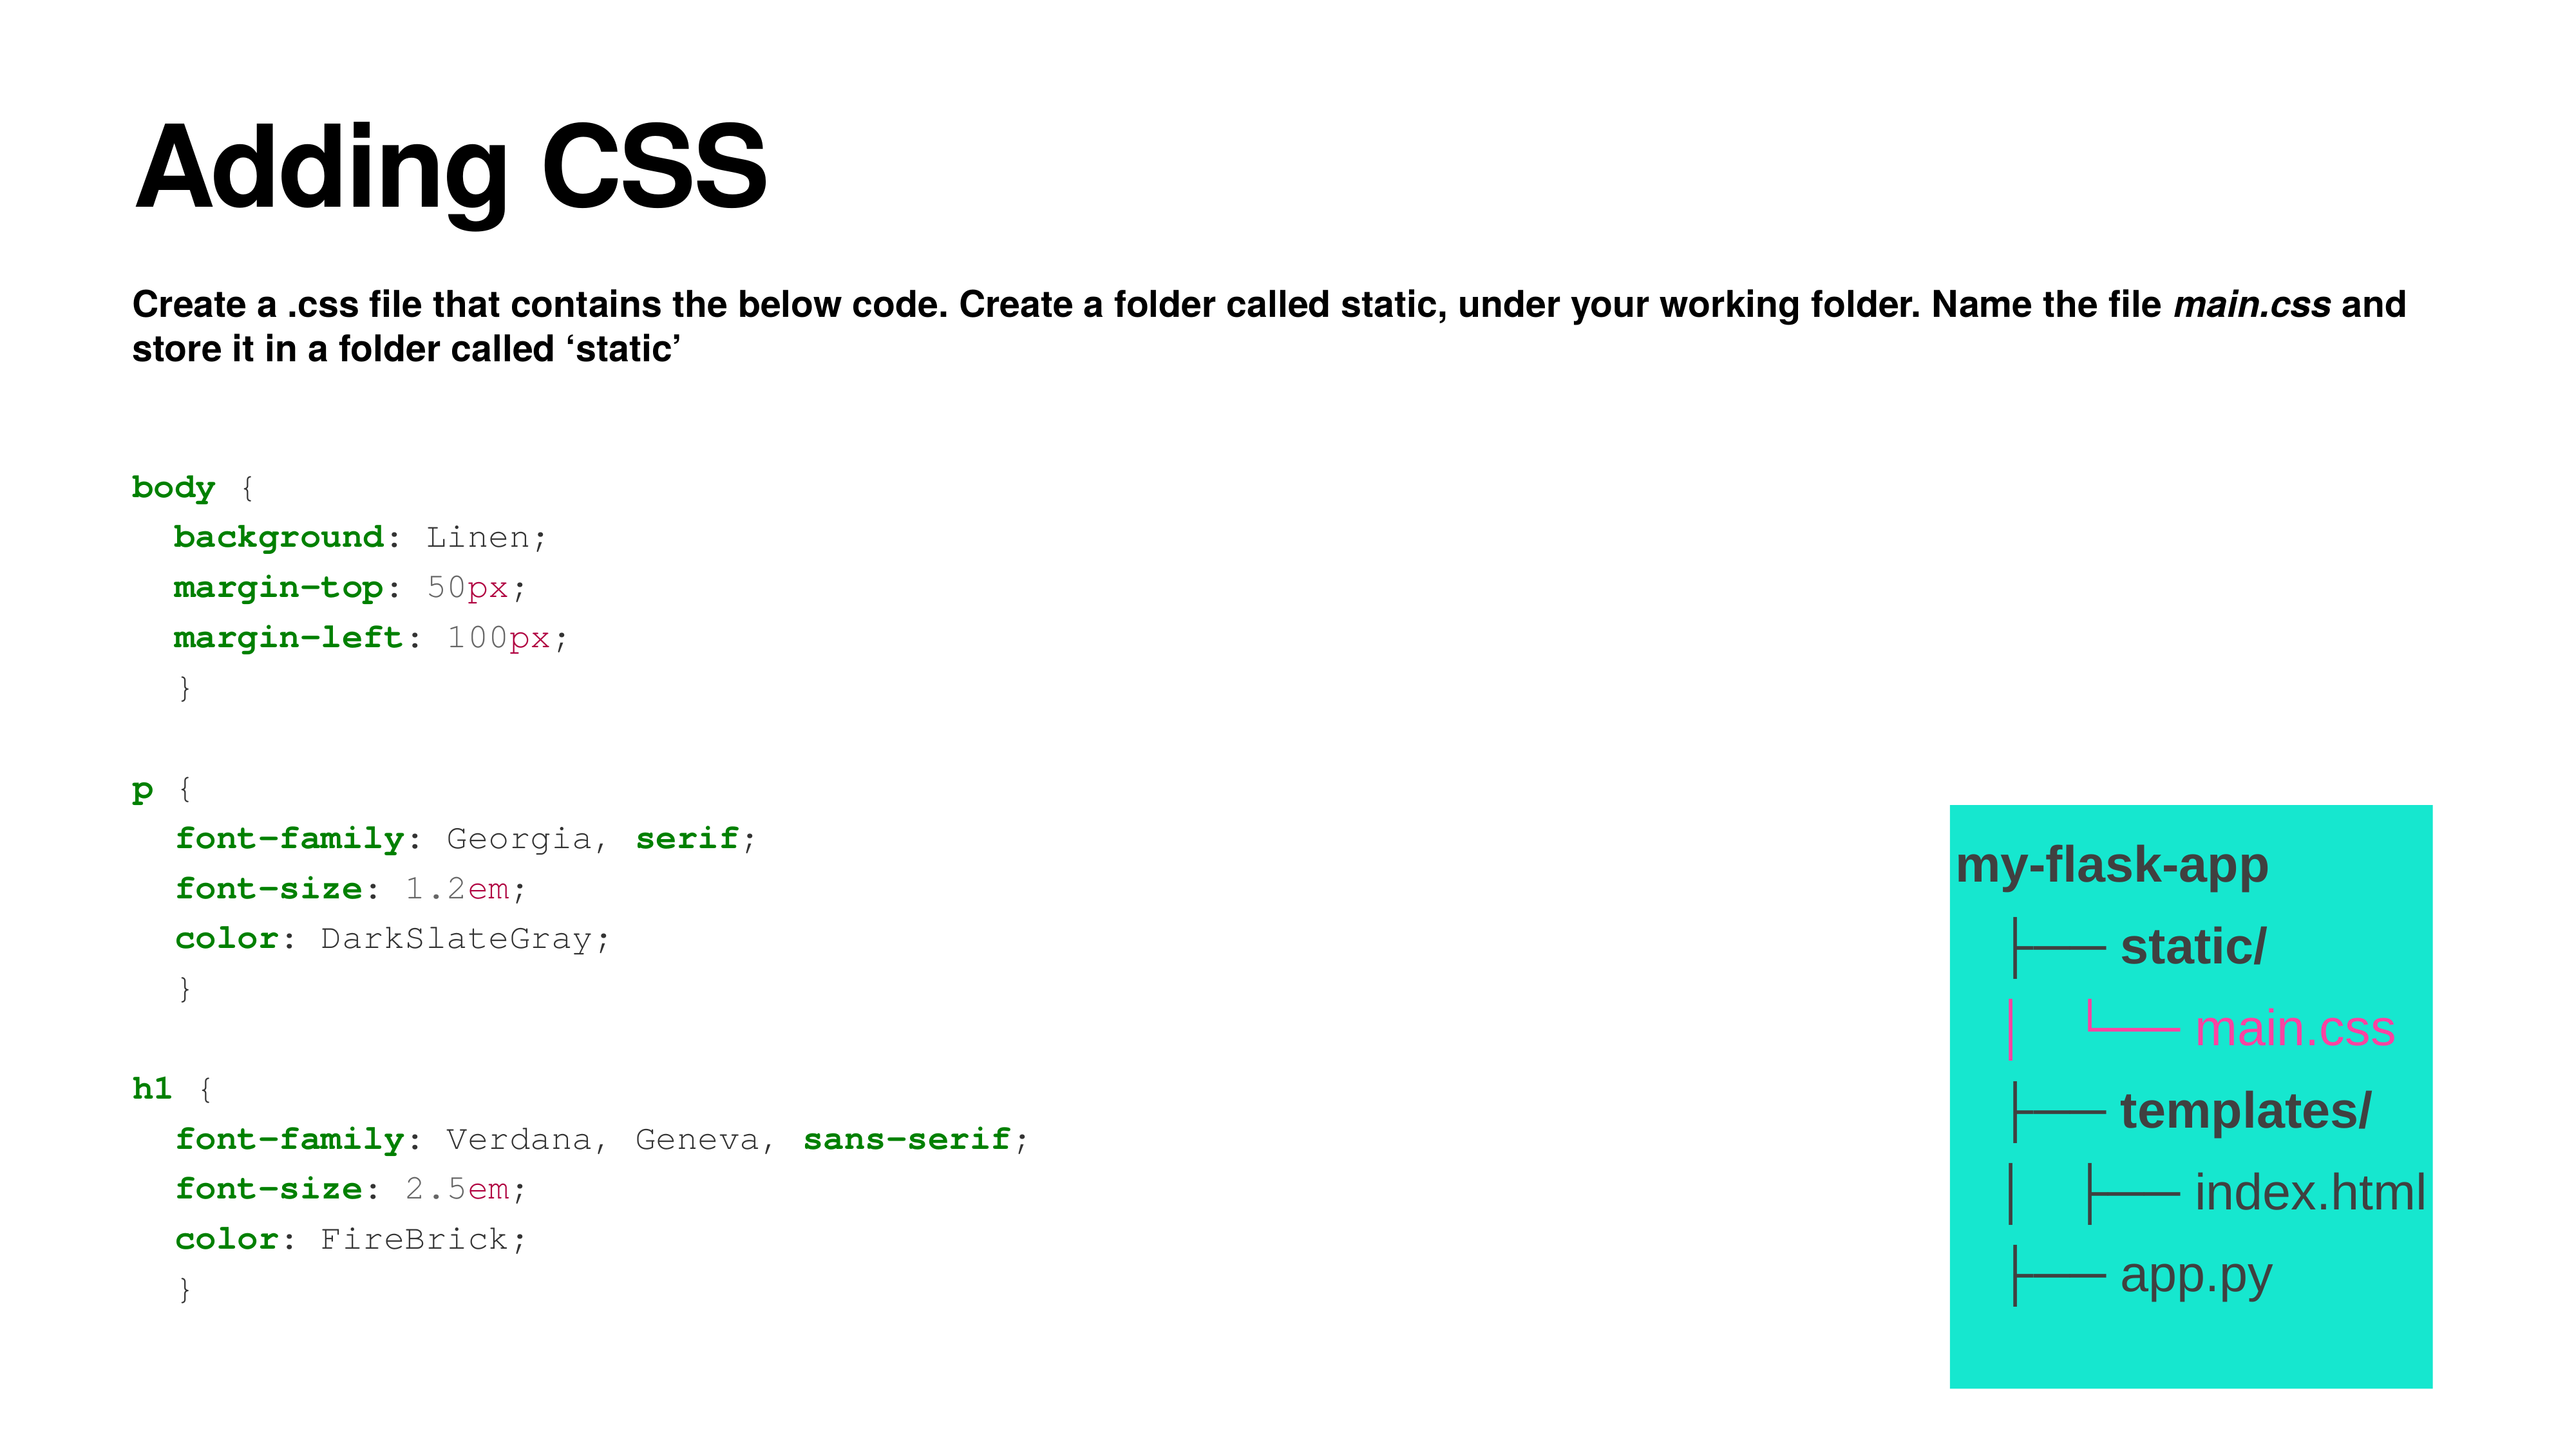

# Adding CSS
Create a .css file that contains the below code. Create a folder called static, under your working folder. Name the file main.css and store it in a folder called ‘static’
body {
  background: Linen;
  margin-top: 50px;
  margin-left: 100px;
  }

p {
  font-family: Georgia, serif;
  font-size: 1.2em;
  color: DarkSlateGray;
  }

h1 {
  font-family: Verdana, Geneva, sans-serif;
  font-size: 2.5em;
  color: FireBrick;
  }
my-flask-app
   ├── static/
   │   └── main.css
   ├── templates/
   │   ├── index.html
   ├── app.py